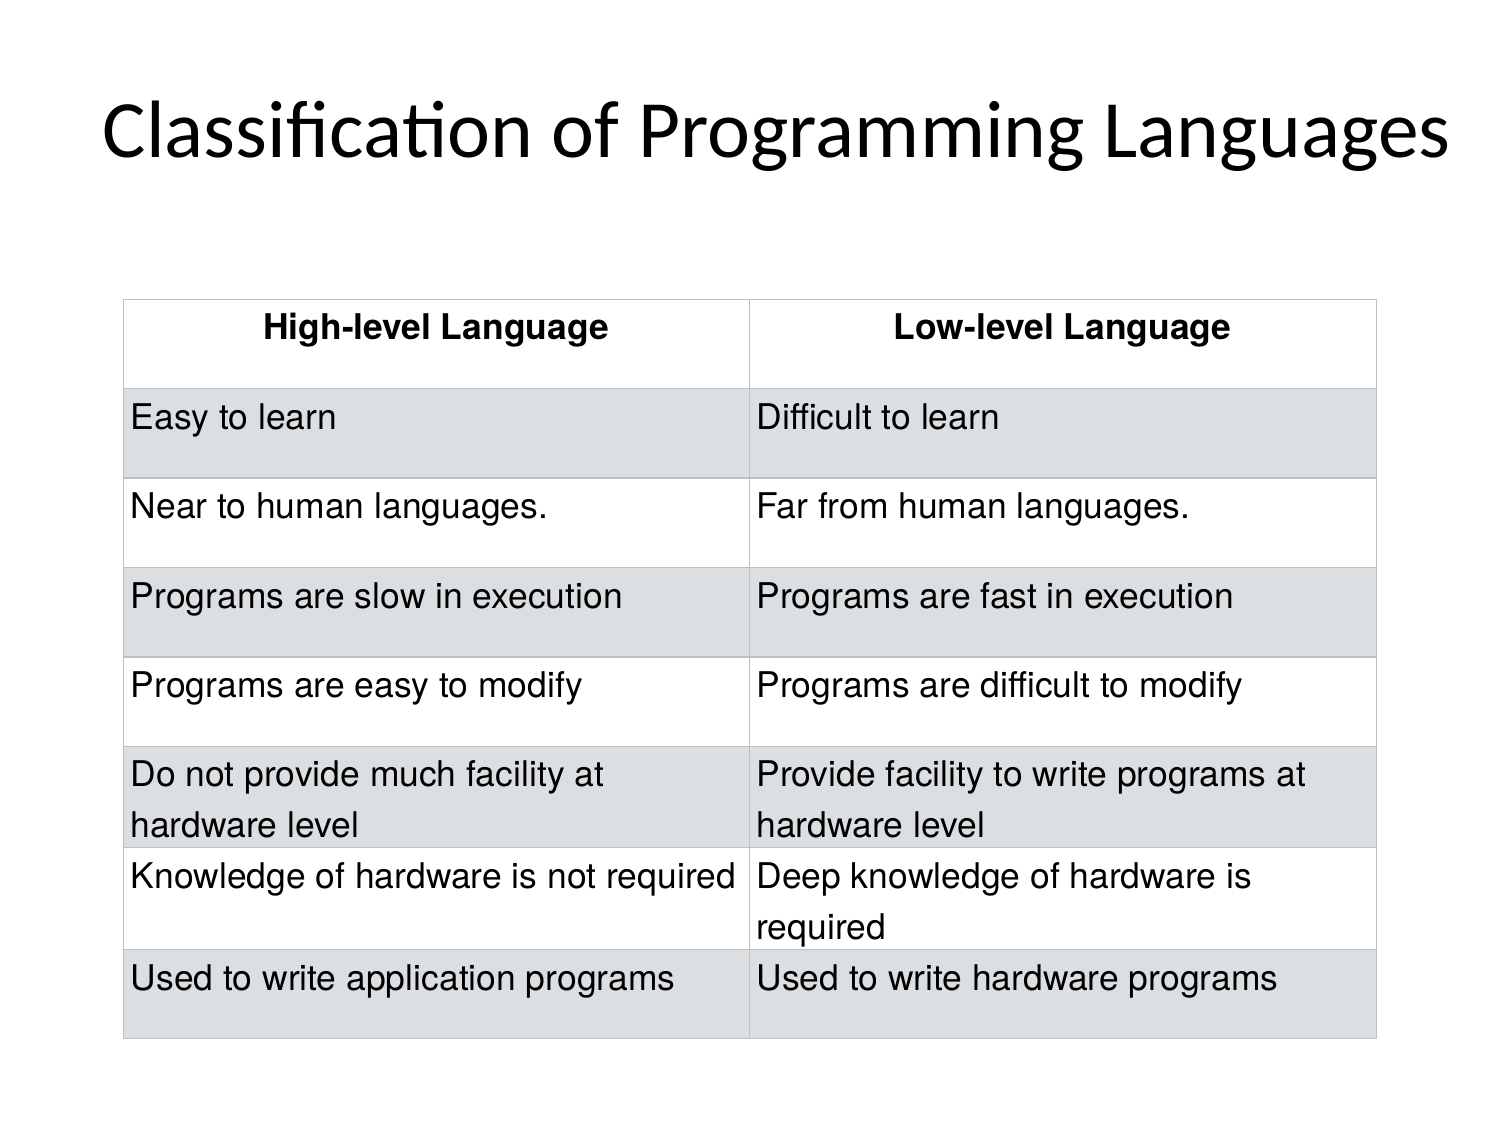

# Classification of Programming Languages
| High-level Language | Low-level Language |
| --- | --- |
| Easy to learn | Difficult to learn |
| Near to human languages. | Far from human languages. |
| Programs are slow in execution | Programs are fast in execution |
| Programs are easy to modify | Programs are difficult to modify |
| Do not provide much facility at hardware level | Provide facility to write programs at hardware level |
| Knowledge of hardware is not required | Deep knowledge of hardware is required |
| Used to write application programs | Used to write hardware programs |